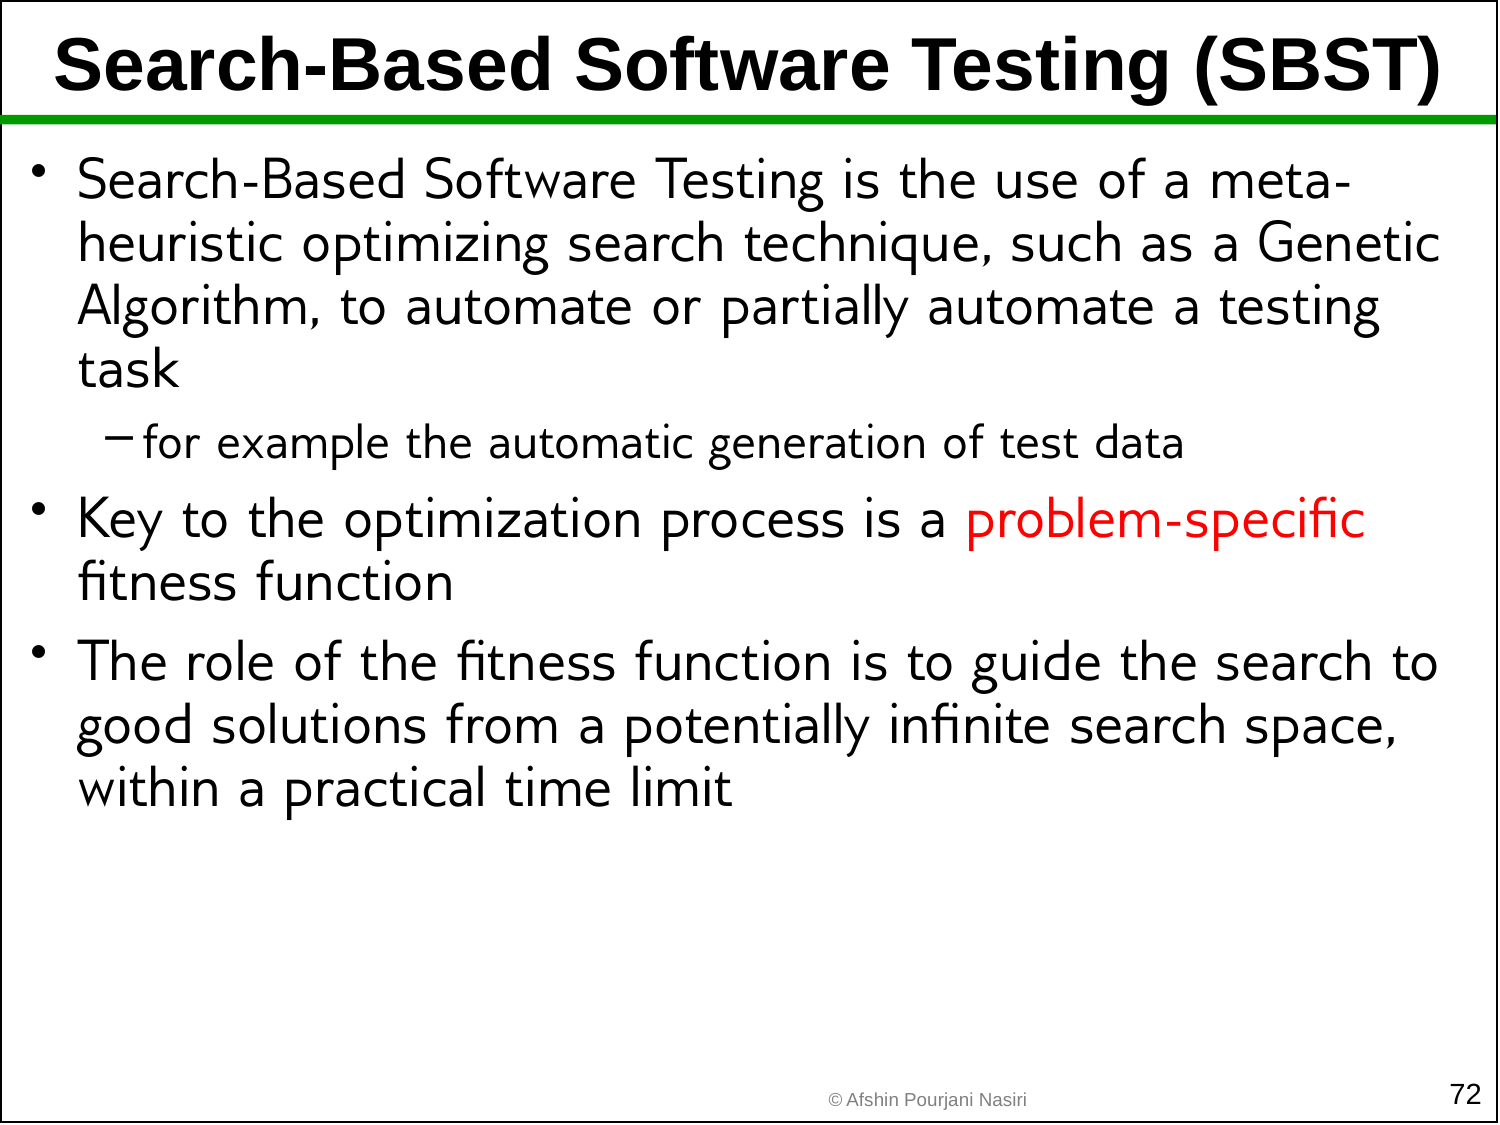

# Search-Based Software Testing (SBST)
Search-Based Software Testing is the use of a meta-heuristic optimizing search technique, such as a Genetic Algorithm, to automate or partially automate a testing task
for example the automatic generation of test data
Key to the optimization process is a problem-specific fitness function
The role of the fitness function is to guide the search to good solutions from a potentially infinite search space, within a practical time limit
72
© Afshin Pourjani Nasiri